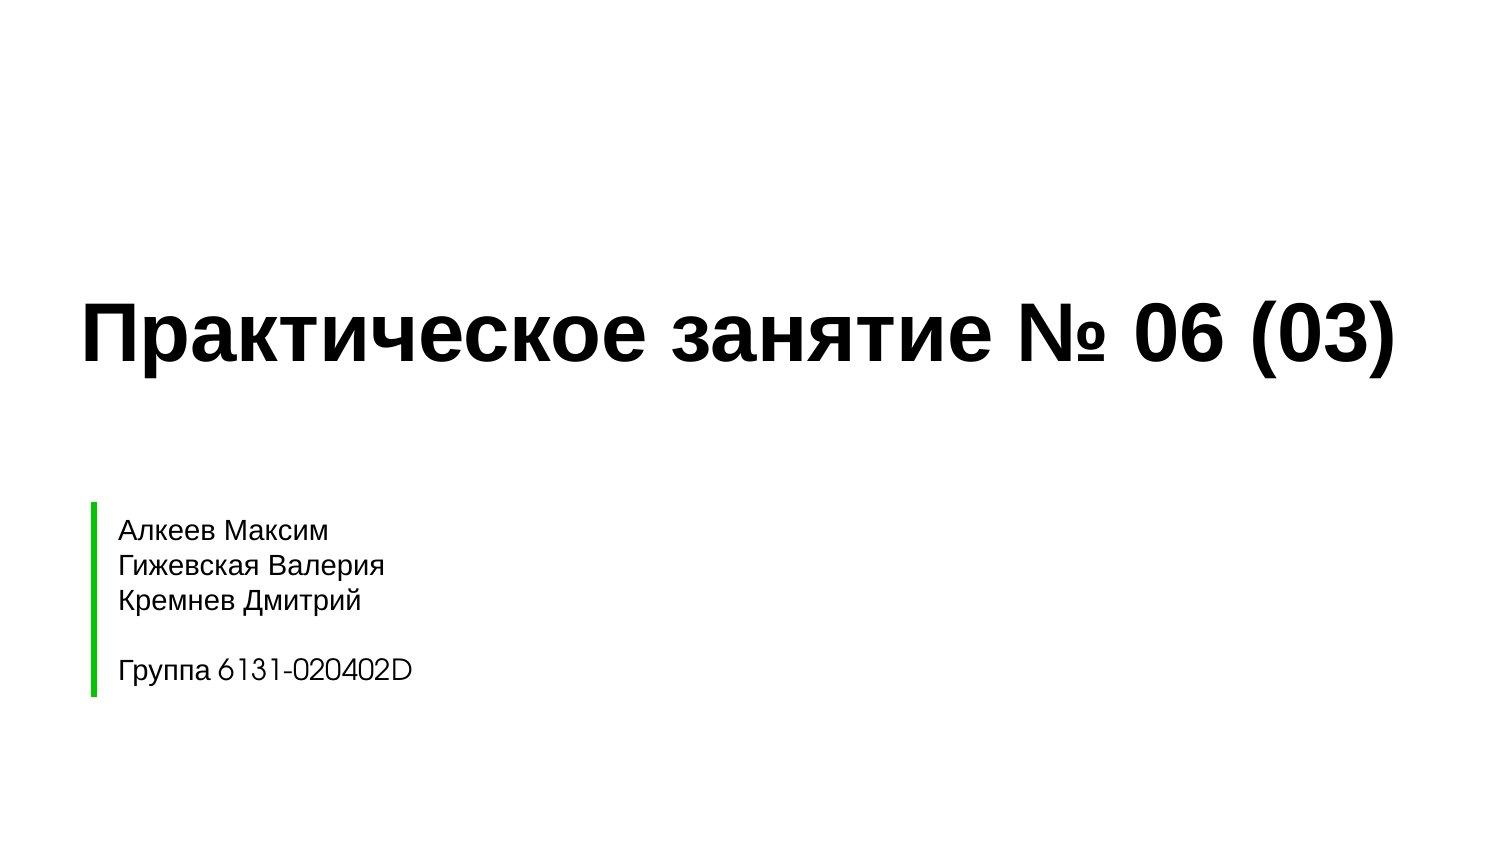

Практическое занятие № 06 (03)
Алкеев Максим
Гижевская Валерия
Кремнев Дмитрий
Группа 6131-020402D